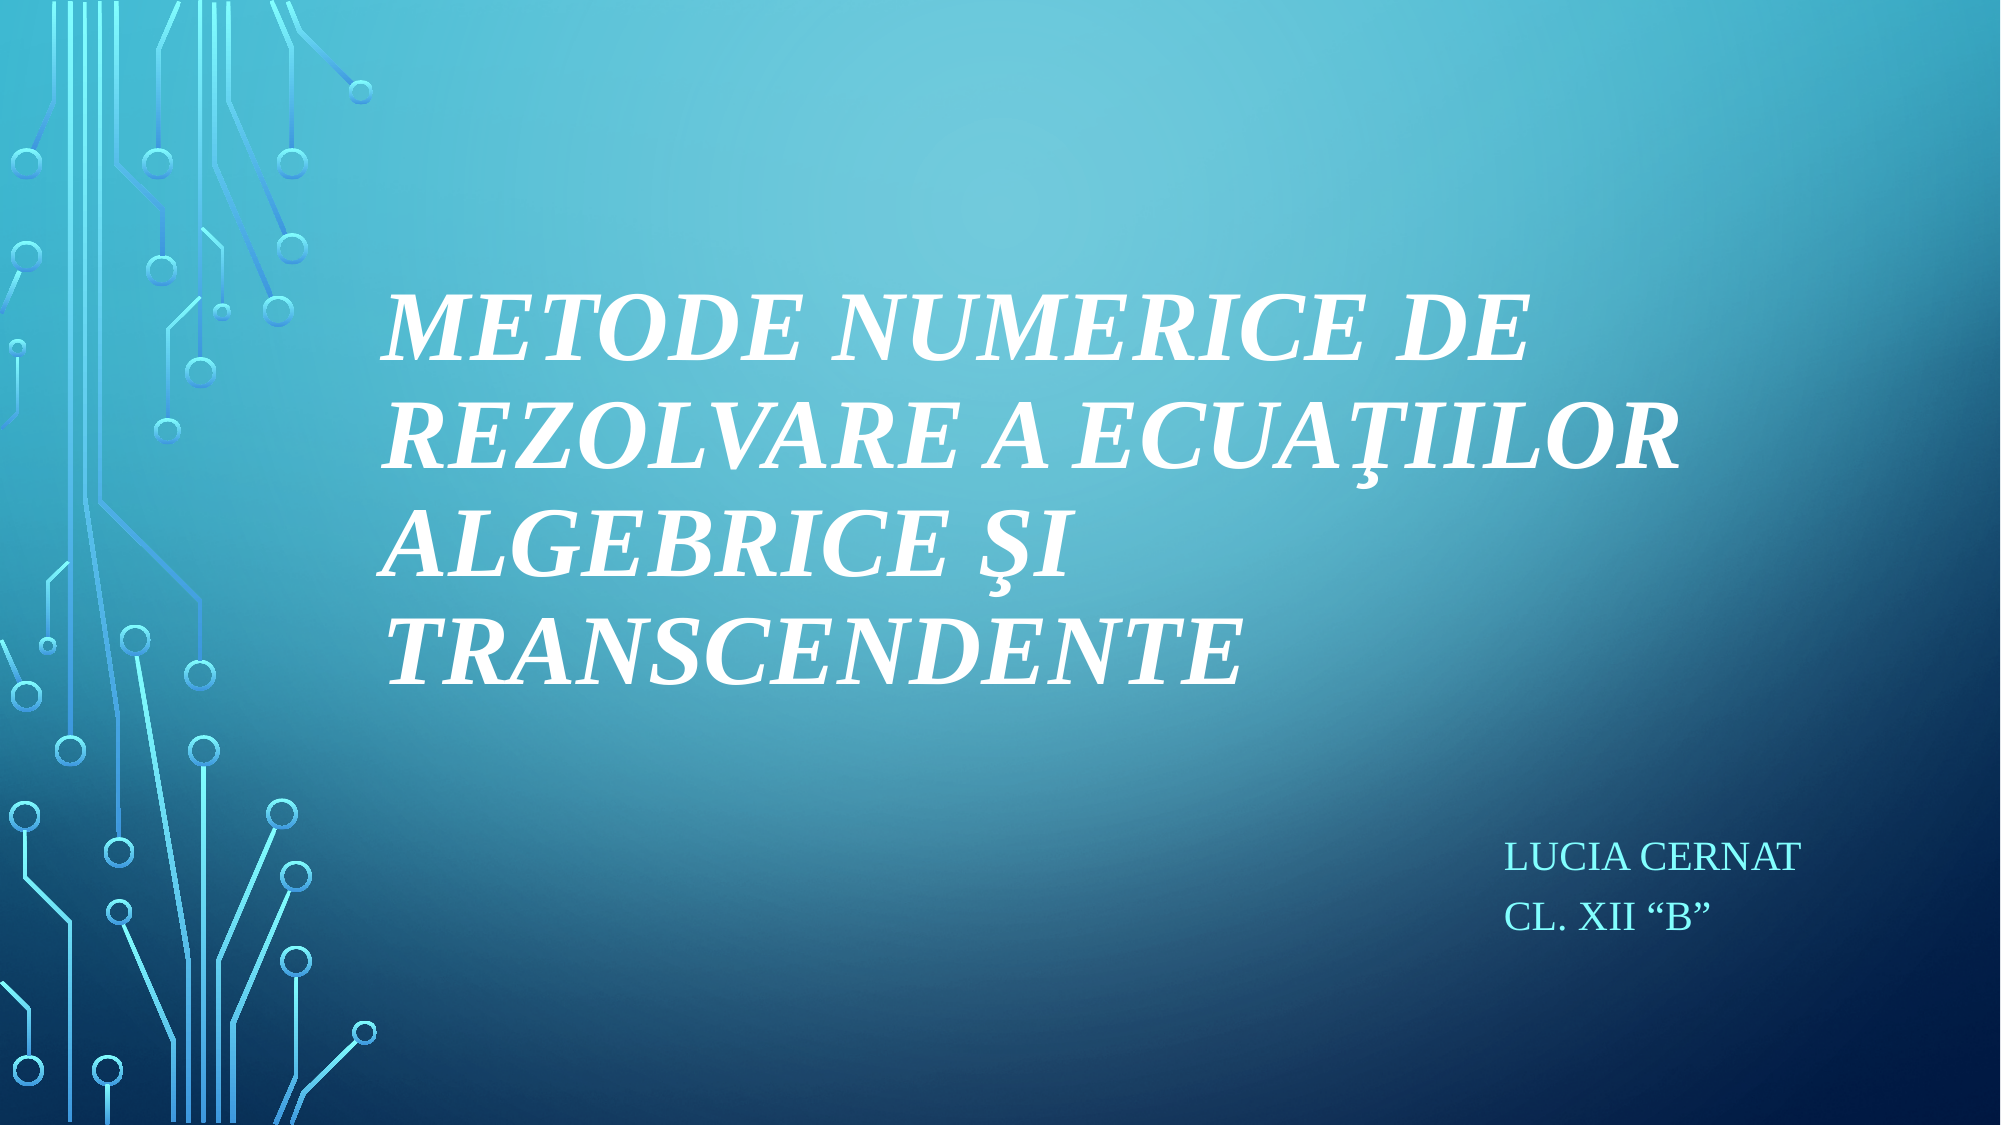

# METODE NUMERICE DE REZOLVARE A ECUAŢIILOR ALGEBRICE ŞI TRANSCENDENTE
LUCIA CERNAT
cl. xII “B”